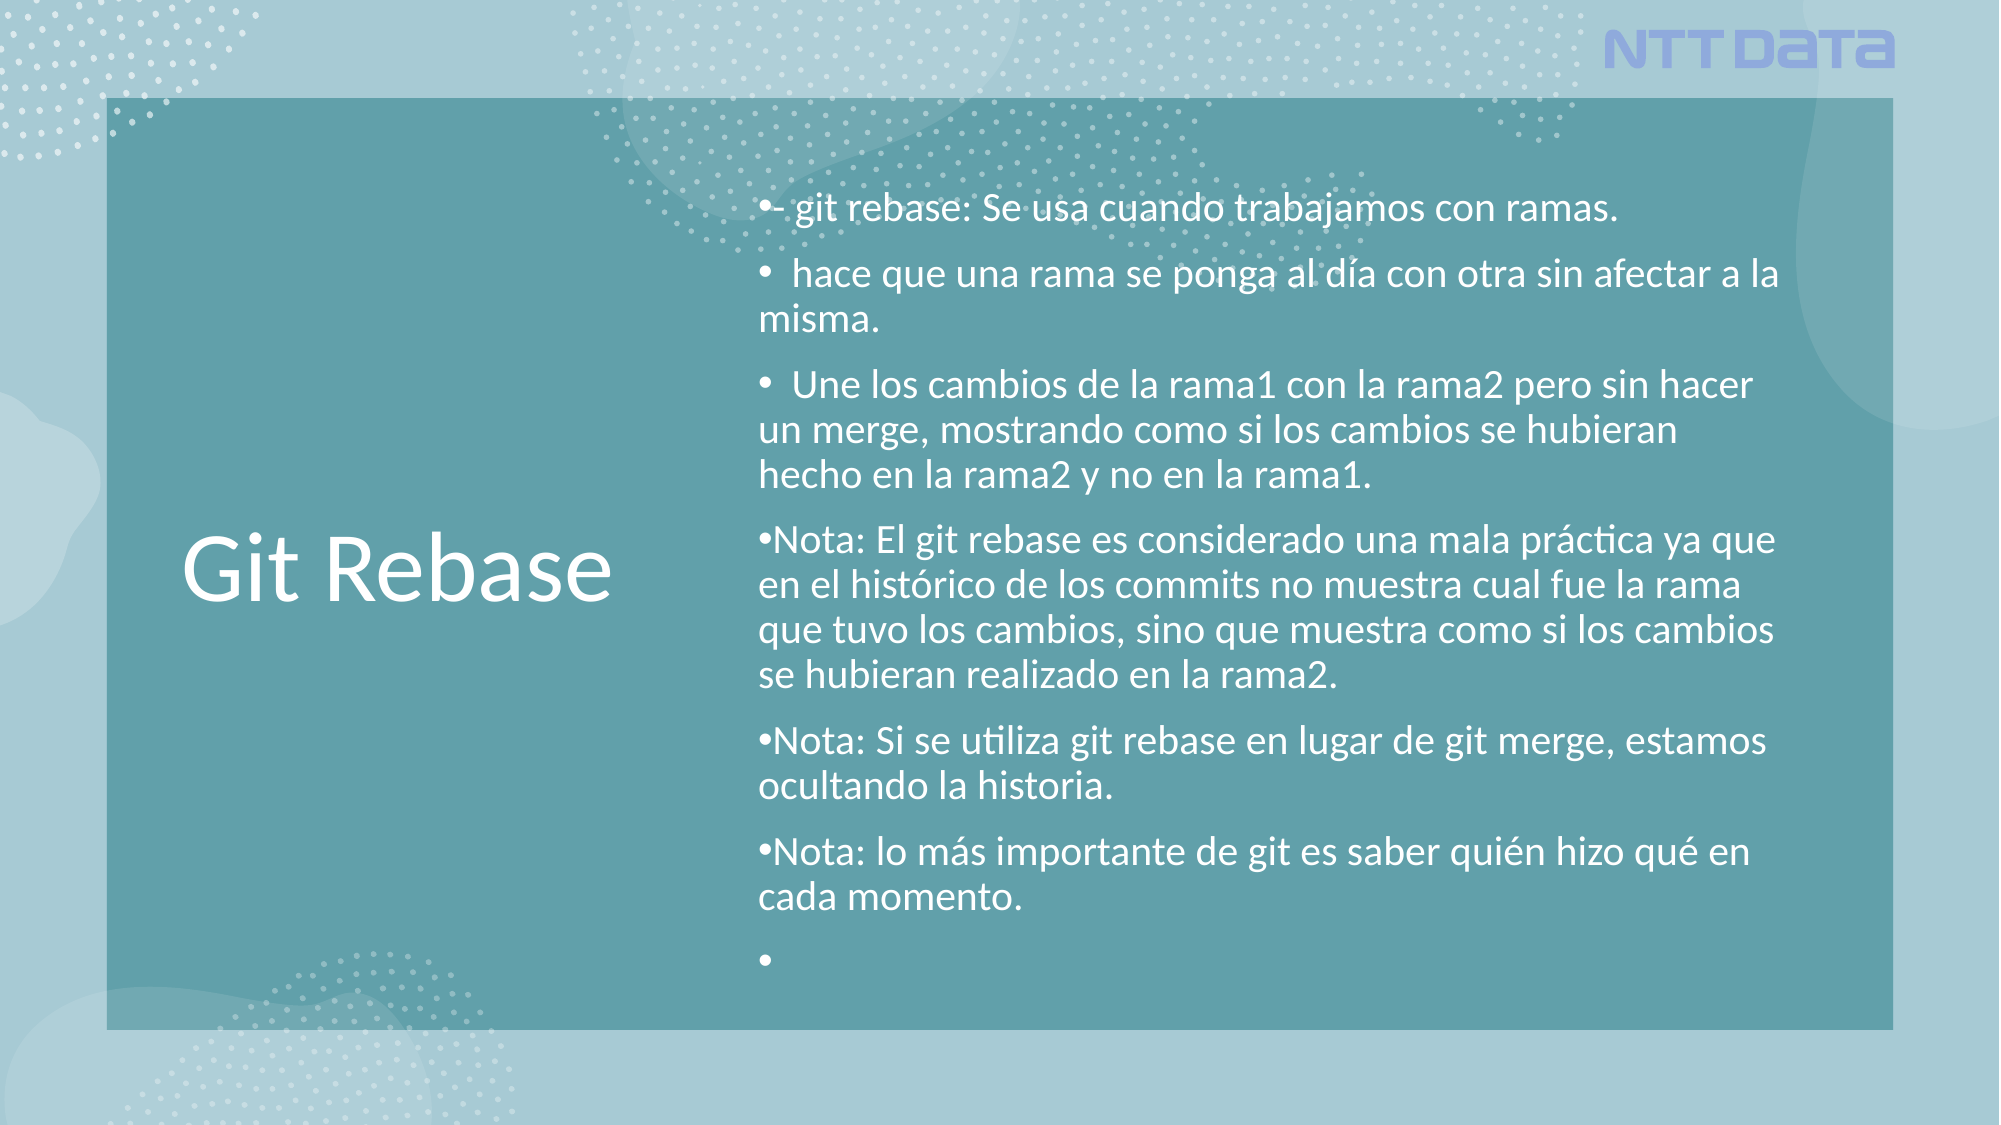

# Git Rebase
- git rebase: Se usa cuando trabajamos con ramas.
  hace que una rama se ponga al día con otra sin afectar a la misma.
  Une los cambios de la rama1 con la rama2 pero sin hacer un merge, mostrando como si los cambios se hubieran hecho en la rama2 y no en la rama1.
Nota: El git rebase es considerado una mala práctica ya que en el histórico de los commits no muestra cual fue la rama que tuvo los cambios, sino que muestra como si los cambios se hubieran realizado en la rama2.
Nota: Si se utiliza git rebase en lugar de git merge, estamos ocultando la historia.
Nota: lo más importante de git es saber quién hizo qué en cada momento.